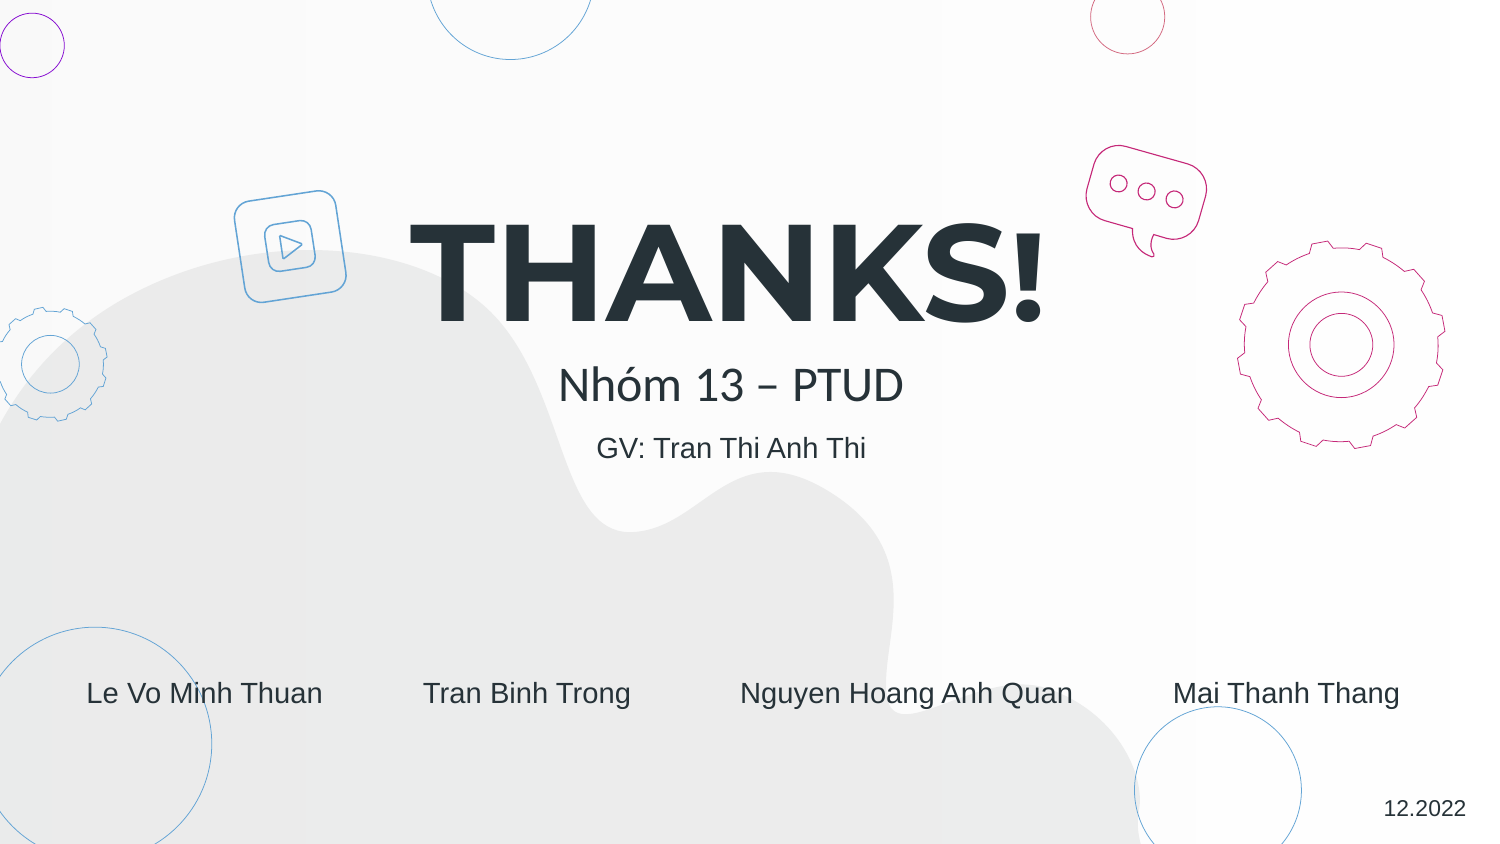

# THANKS!
Nhóm 13 – PTUD
GV: Tran Thi Anh Thi
Le Vo Minh Thuan
Tran Binh Trong
Nguyen Hoang Anh Quan
Mai Thanh Thang
12.2022